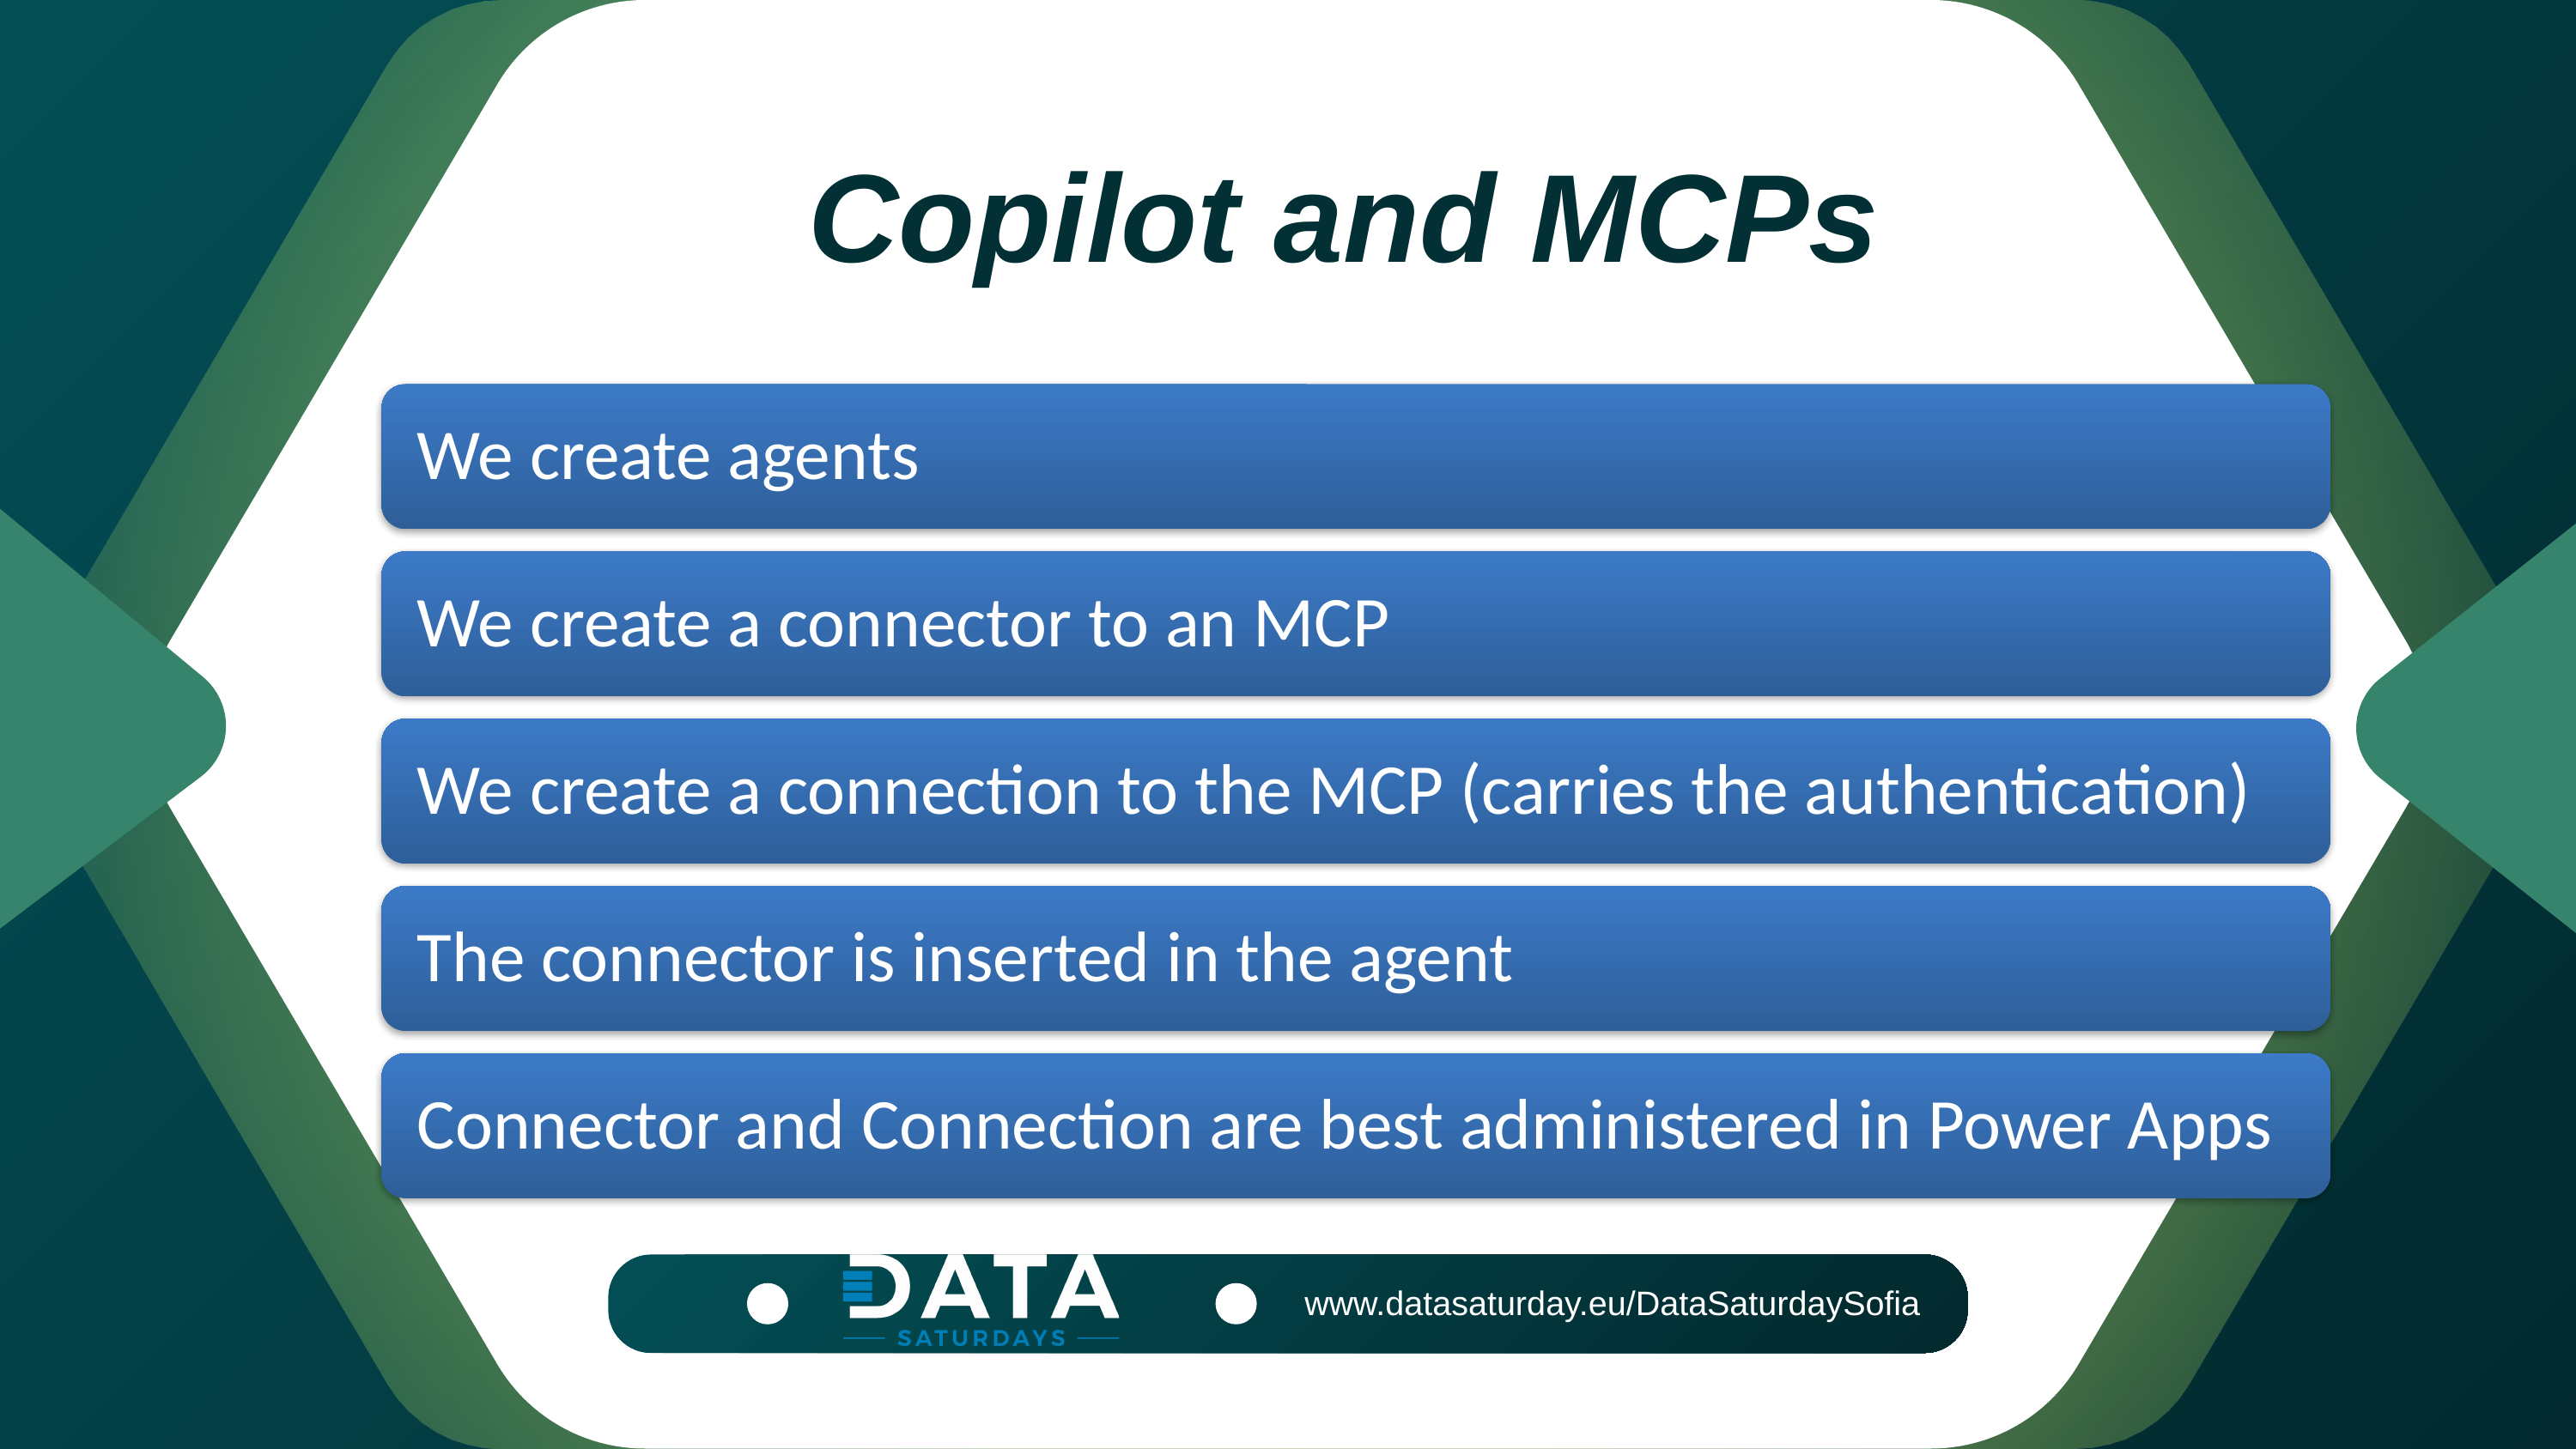

Copilot and MCPs

We create agents
We create a connector to an MCP
We create a connection to the MCP (carries the authentication)
The connector is inserted in the agent
Connector and Connection are best administered in Power Apps

Social Media Advertising
Influencer Marketing
Email Marketing Campaign

www.datasaturday.eu/DataSaturdaySofia